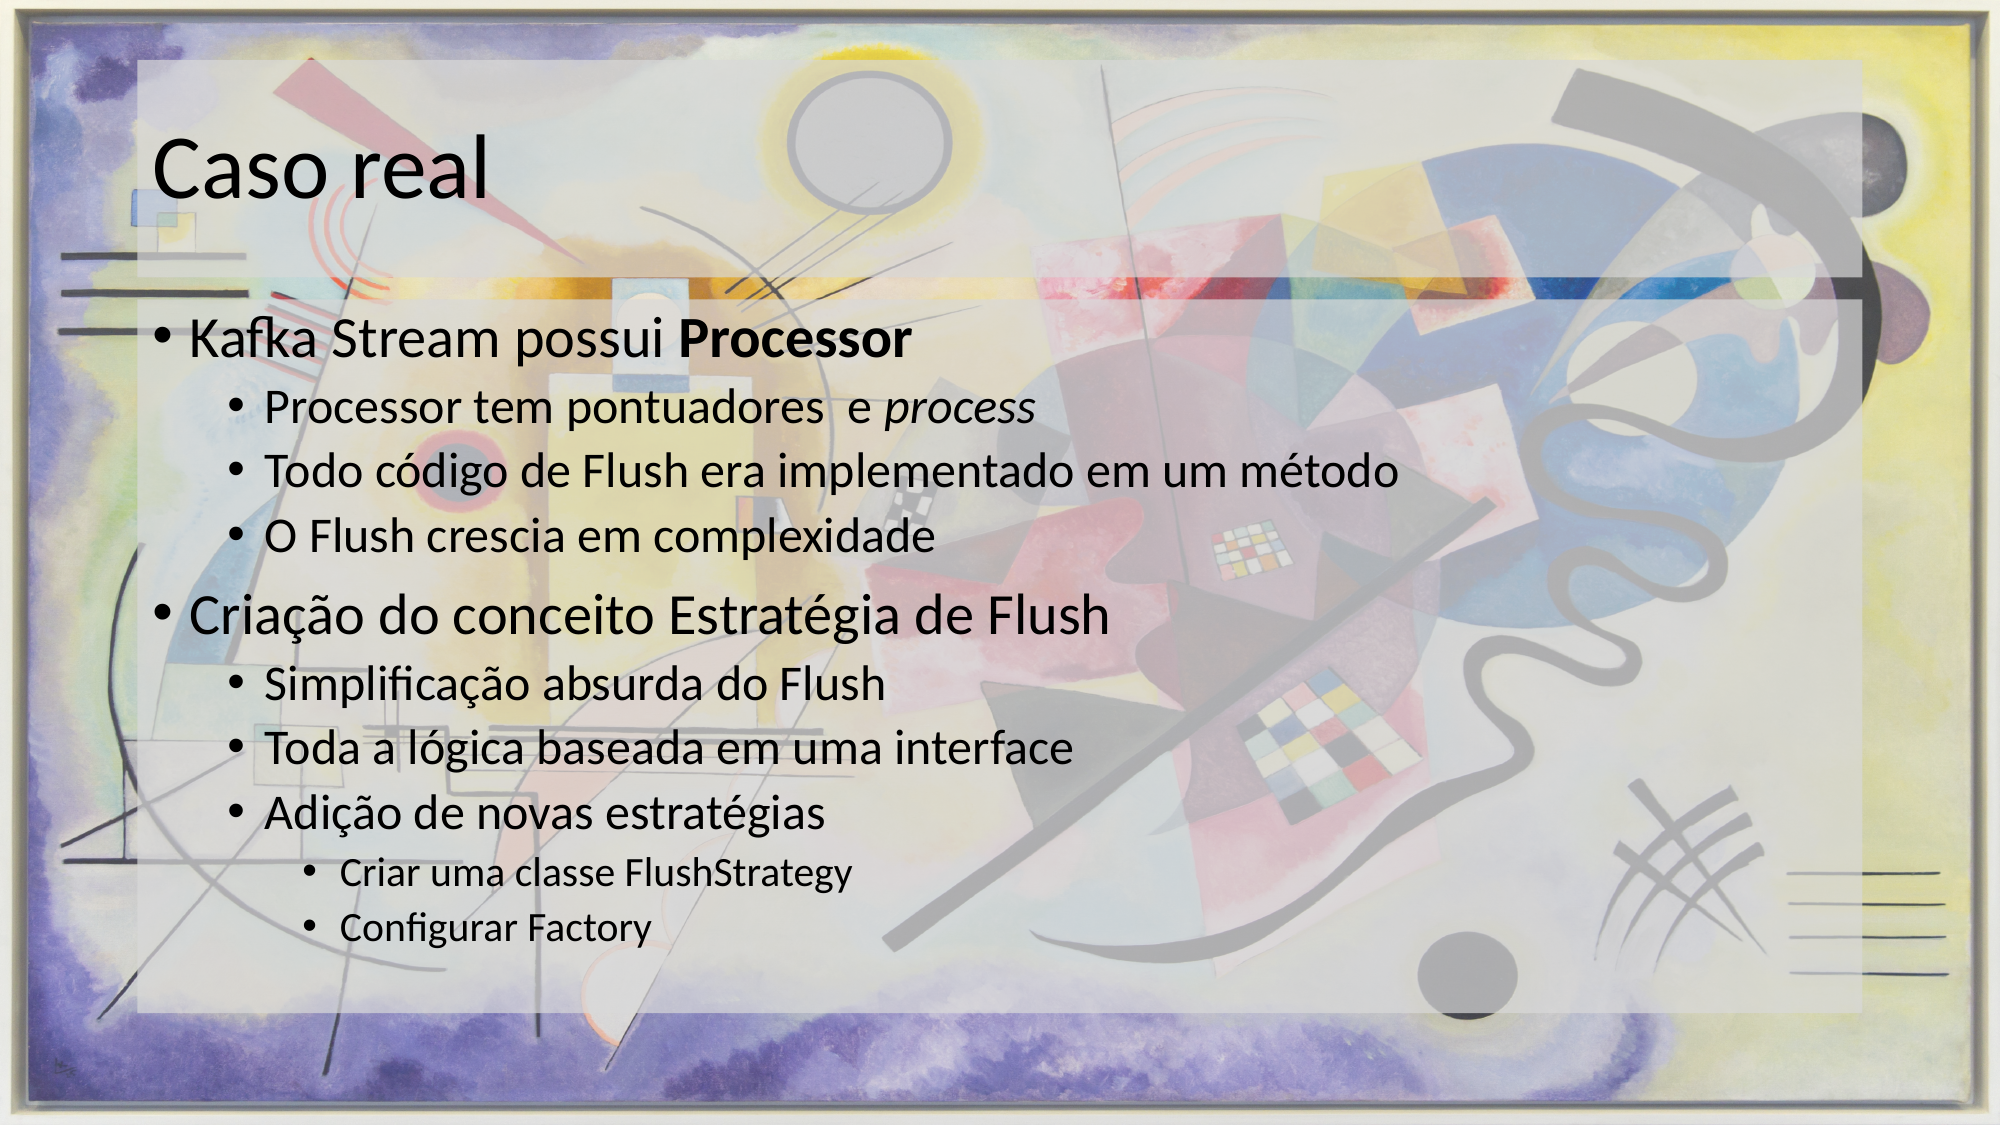

# Caso real
Kafka Stream possui Processor
Processor tem pontuadores  e process
Todo código de Flush era implementado em um método
O Flush crescia em complexidade
Criação do conceito Estratégia de Flush
Simplificação absurda do Flush
Toda a lógica baseada em uma interface
Adição de novas estratégias
Criar uma classe FlushStrategy
Configurar Factory